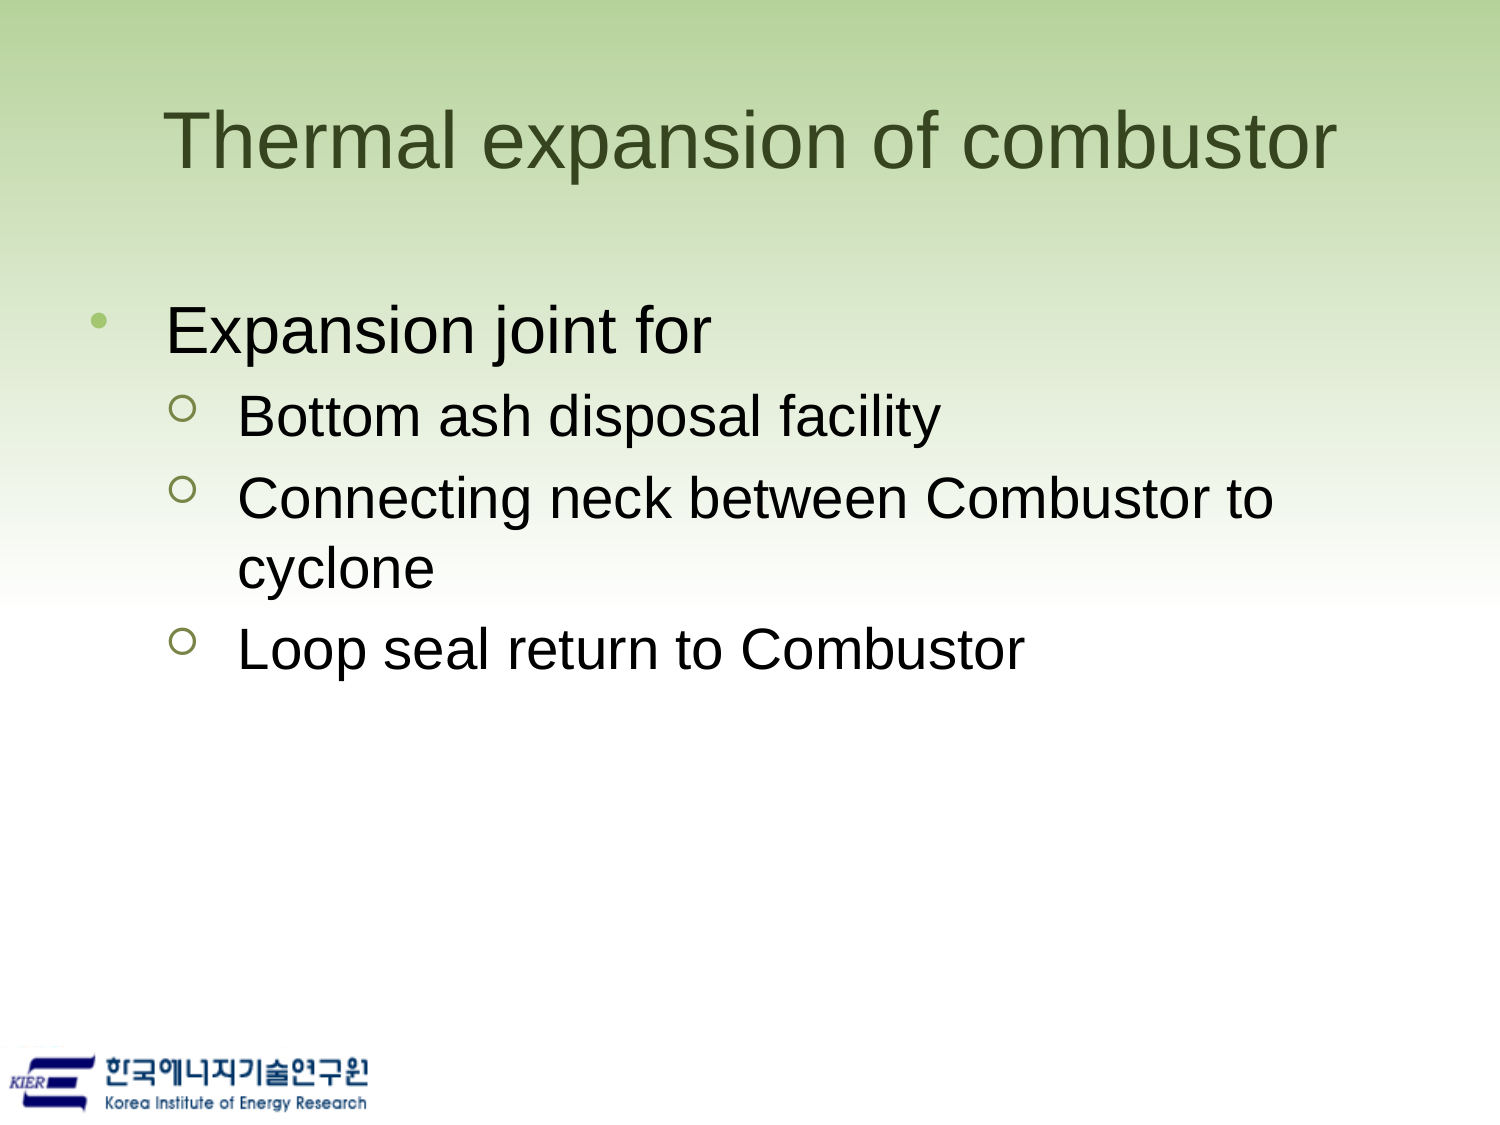

# Thermal expansion of combustor
Expansion joint for
Bottom ash disposal facility
Connecting neck between Combustor to cyclone
Loop seal return to Combustor